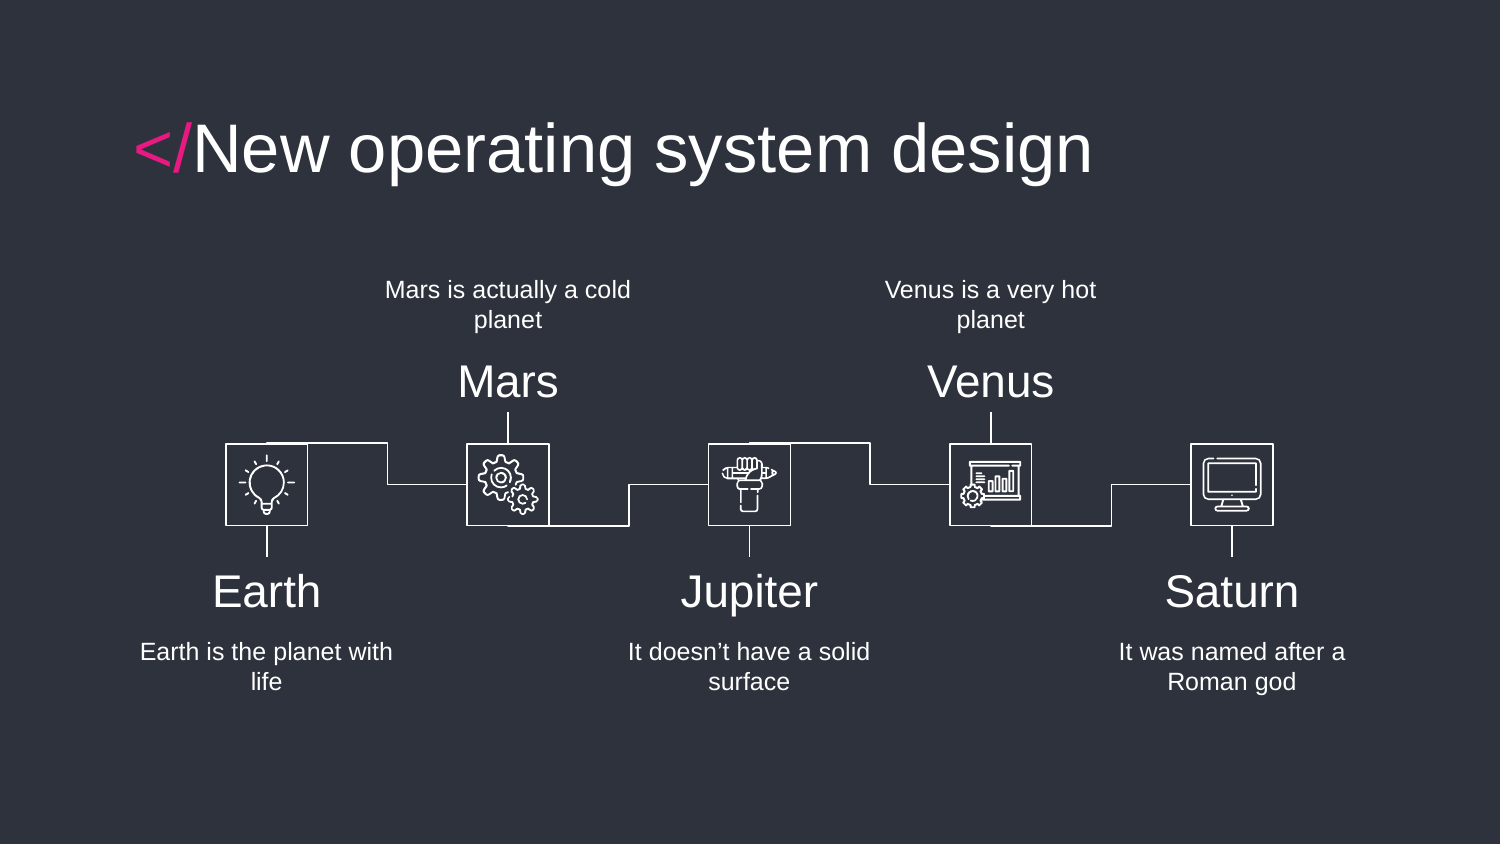

# </New operating system design
Mars is actually a cold planet
Mars
Venus is a very hot planet
Venus

Earth
Earth is the planet with life
Jupiter
It doesn’t have a solid surface
Saturn
It was named after a Roman god